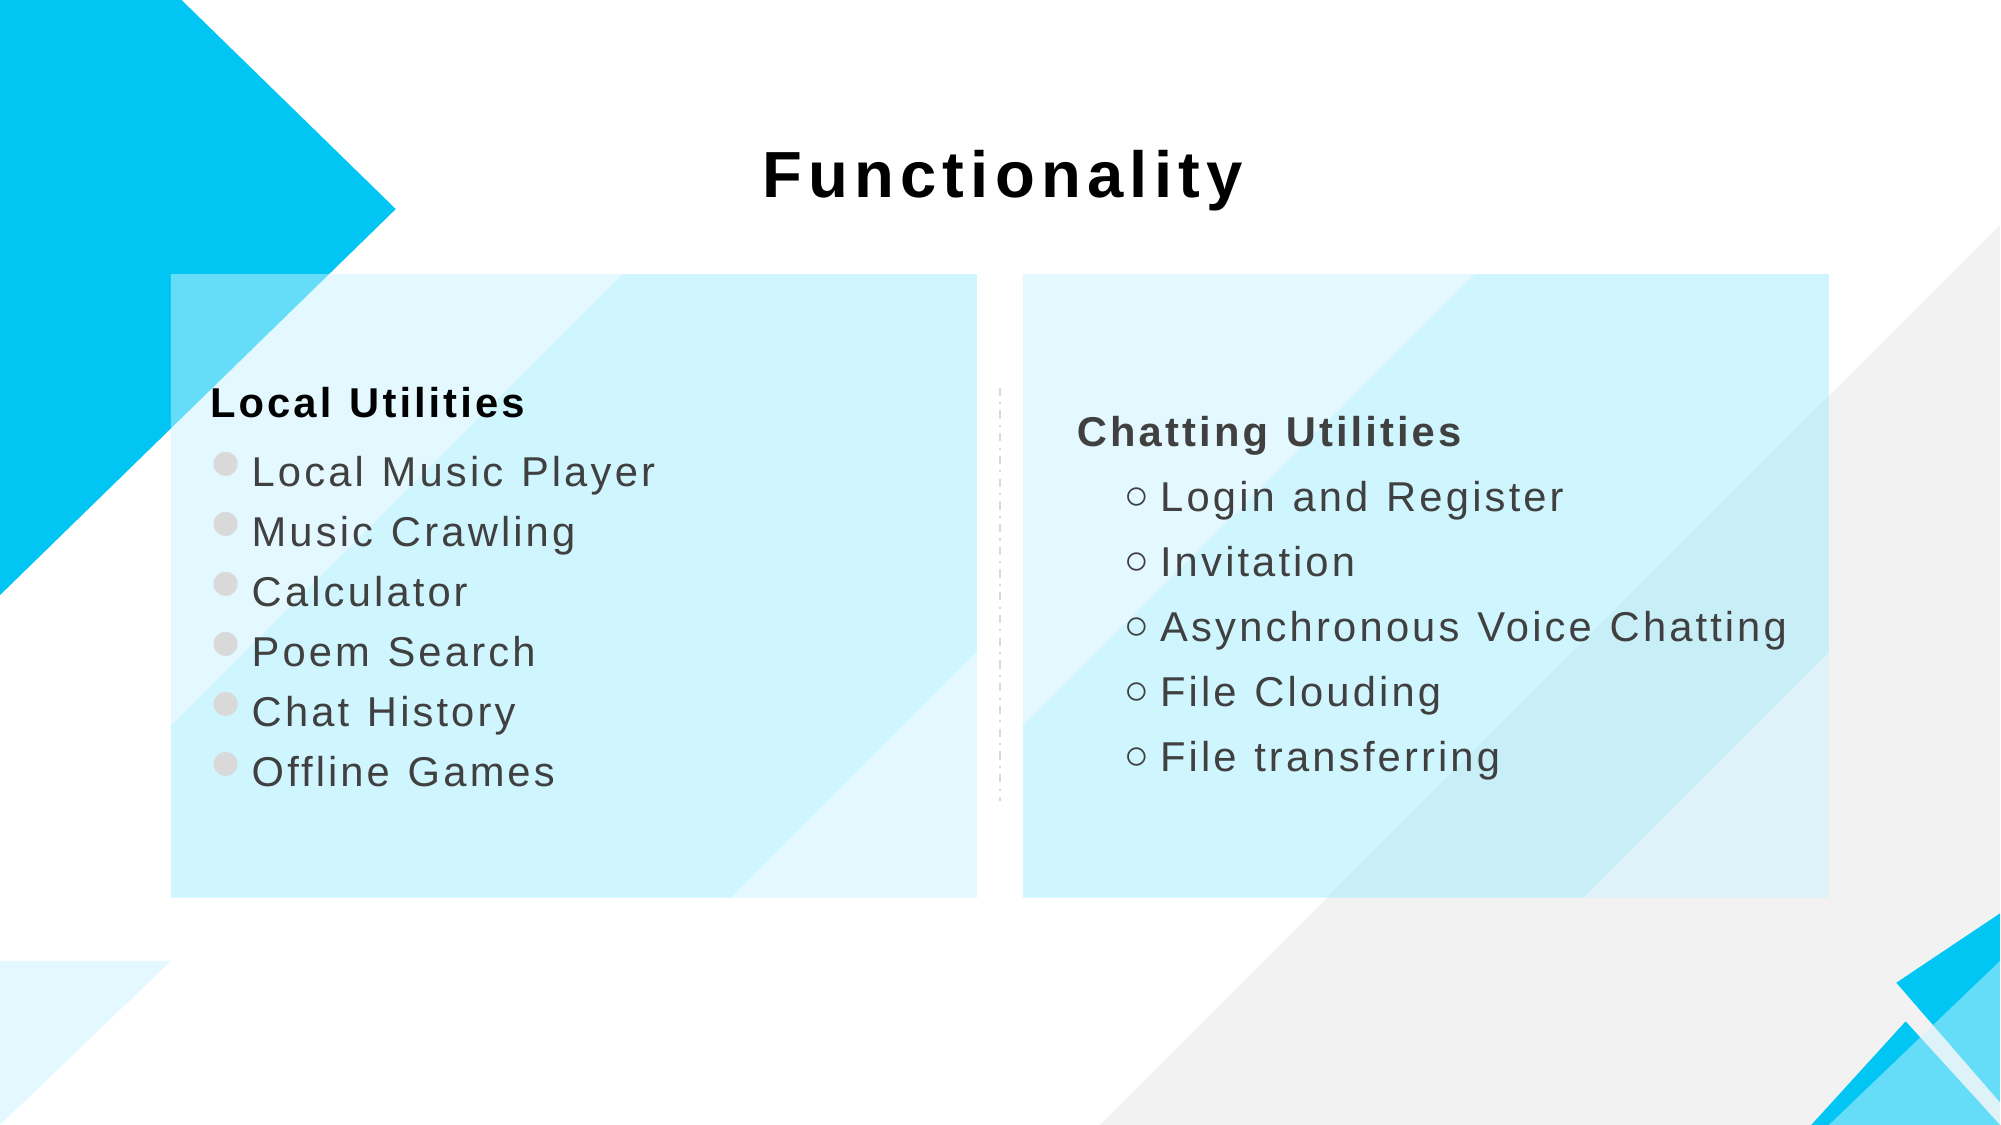

Functionality

Chatting Utilities
Login and Register
Invitation
Asynchronous Voice Chatting
File Clouding
File transferring
Local Utilities
Local Music Player
Music Crawling
Calculator
Poem Search
Chat History
Offline Games